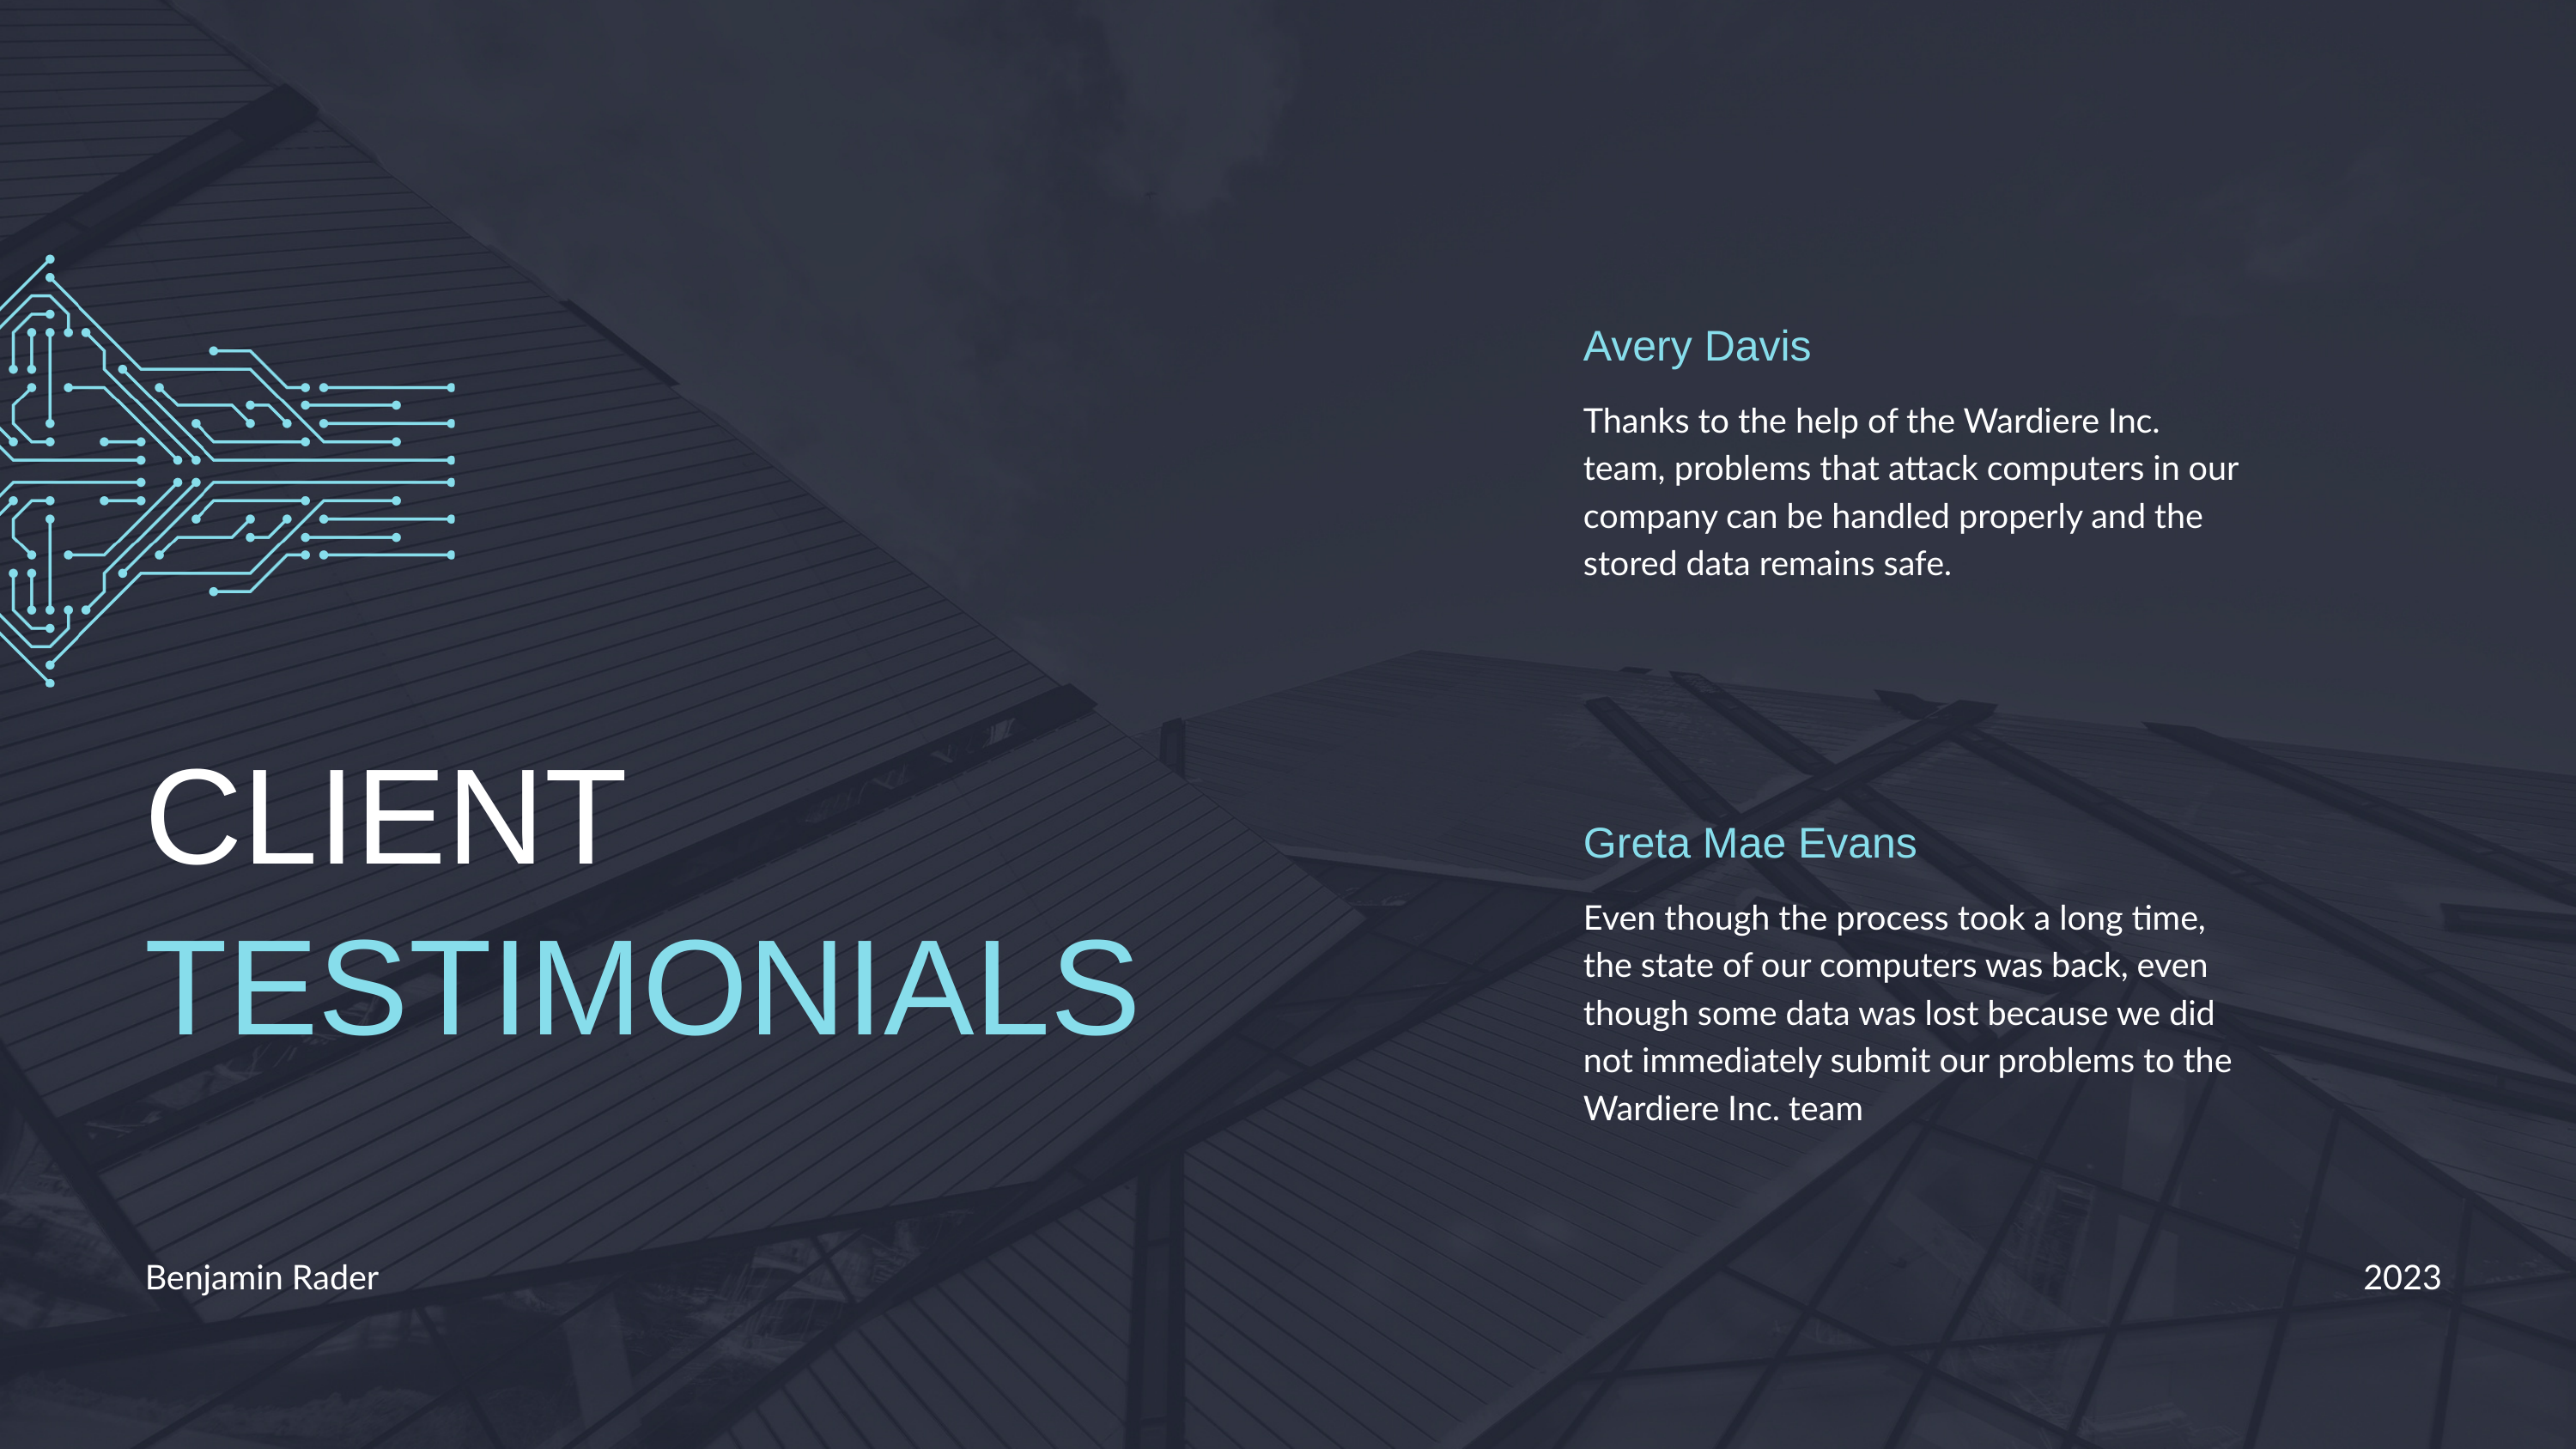

Avery Davis
Thanks to the help of the Wardiere Inc.
team, problems that attack computers in our
company can be handled properly and the
stored data remains safe.
CLIENT
Greta Mae Evans
Even though the process took a long time,
the state of our computers was back, even
though some data was lost because we did
not immediately submit our problems to the
Wardiere Inc. team
TESTIMONIALS
Benjamin Rader
2023